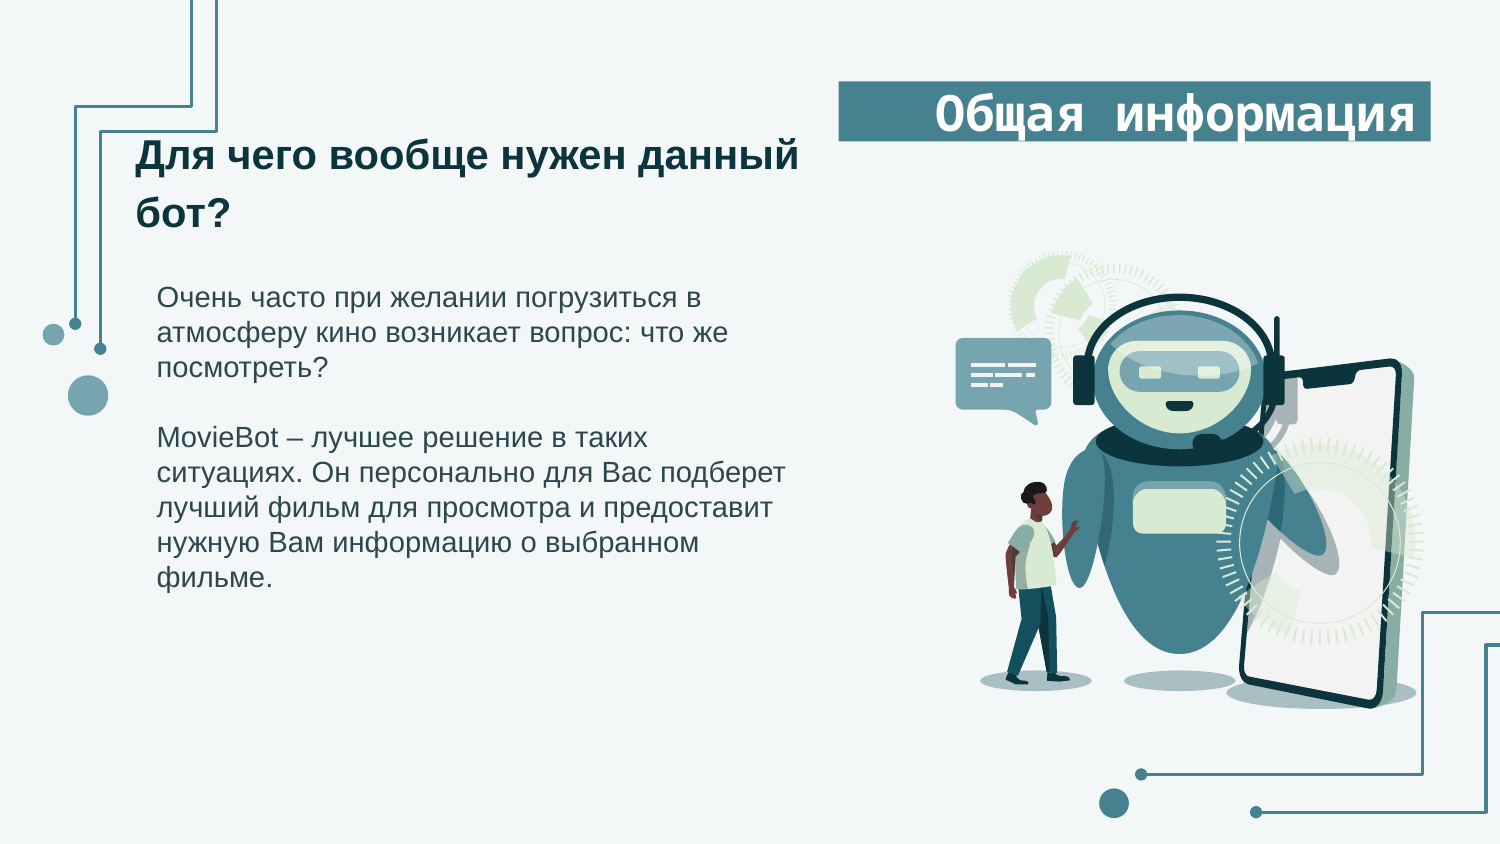

# Общая информация
Для чего вообще нужен данный бот?

Очень часто при желании погрузиться в атмосферу кино возникает вопрос: что же посмотреть?

MovieBot – лучшее решение в таких ситуациях. Он персонально для Вас подберет лучший фильм для просмотра и предоставит нужную Вам информацию о выбранном фильме.